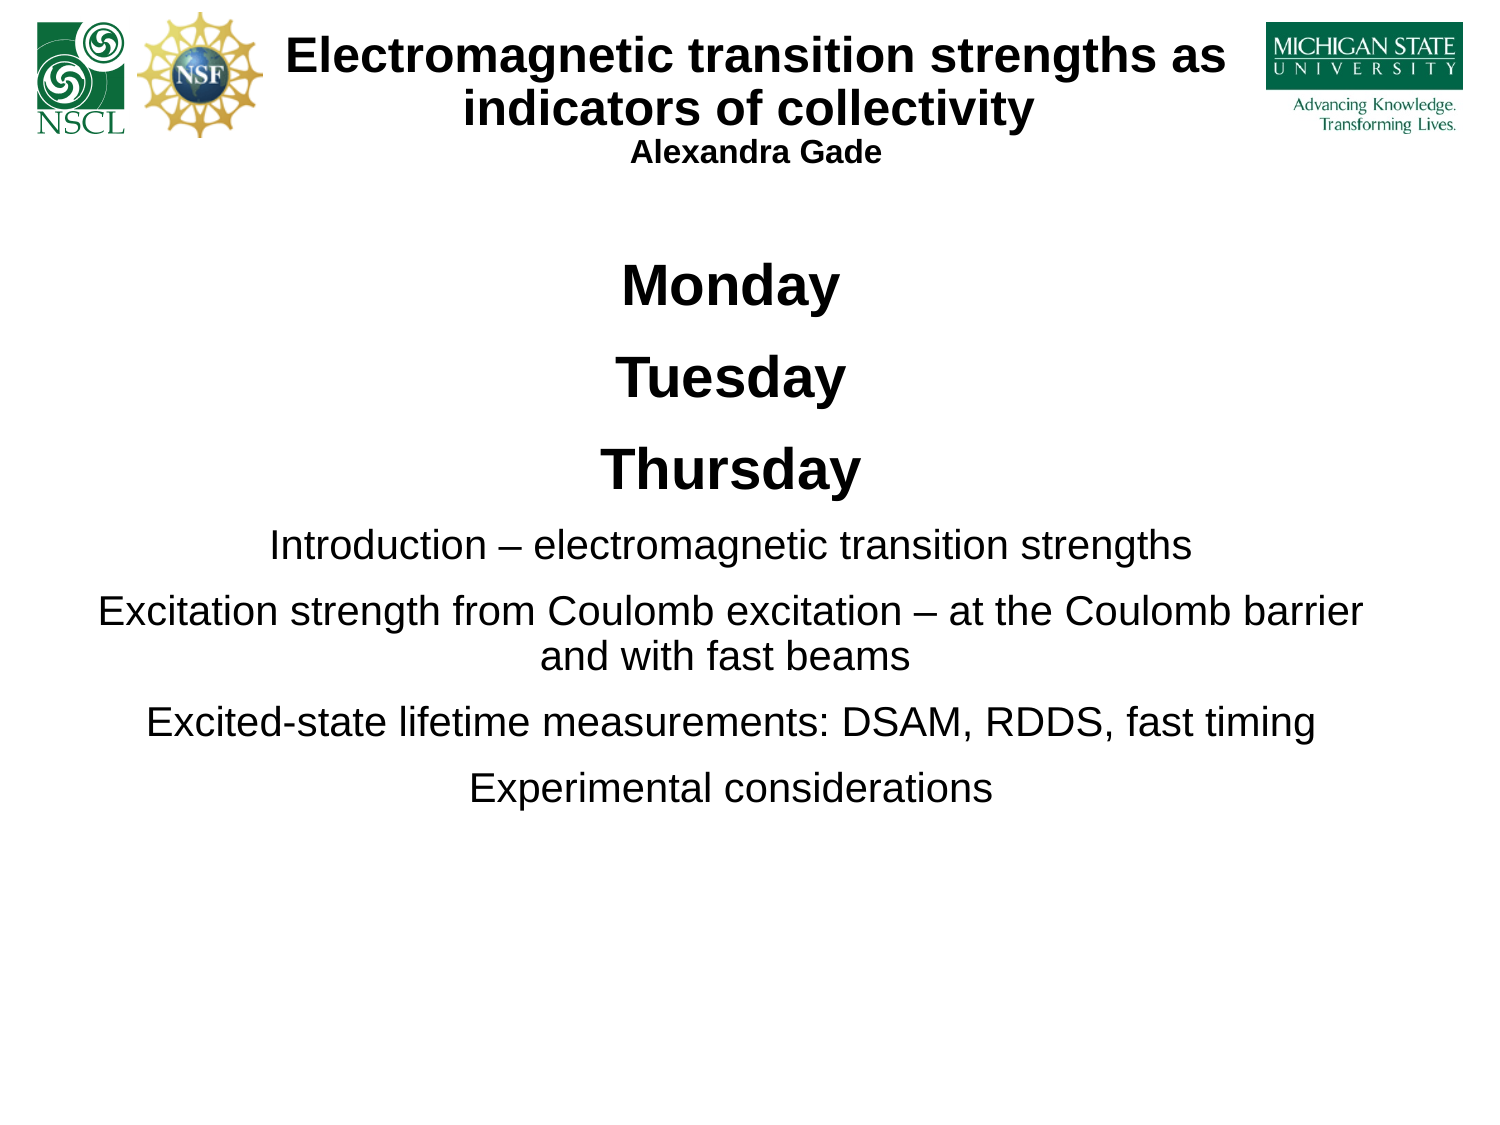

# Electromagnetic transition strengths as indicators of collectivity Alexandra Gade

Monday
Tuesday
Thursday
Introduction – electromagnetic transition strengths
Excitation strength from Coulomb excitation – at the Coulomb barrier and with fast beams
Excited-state lifetime measurements: DSAM, RDDS, fast timing
Experimental considerations